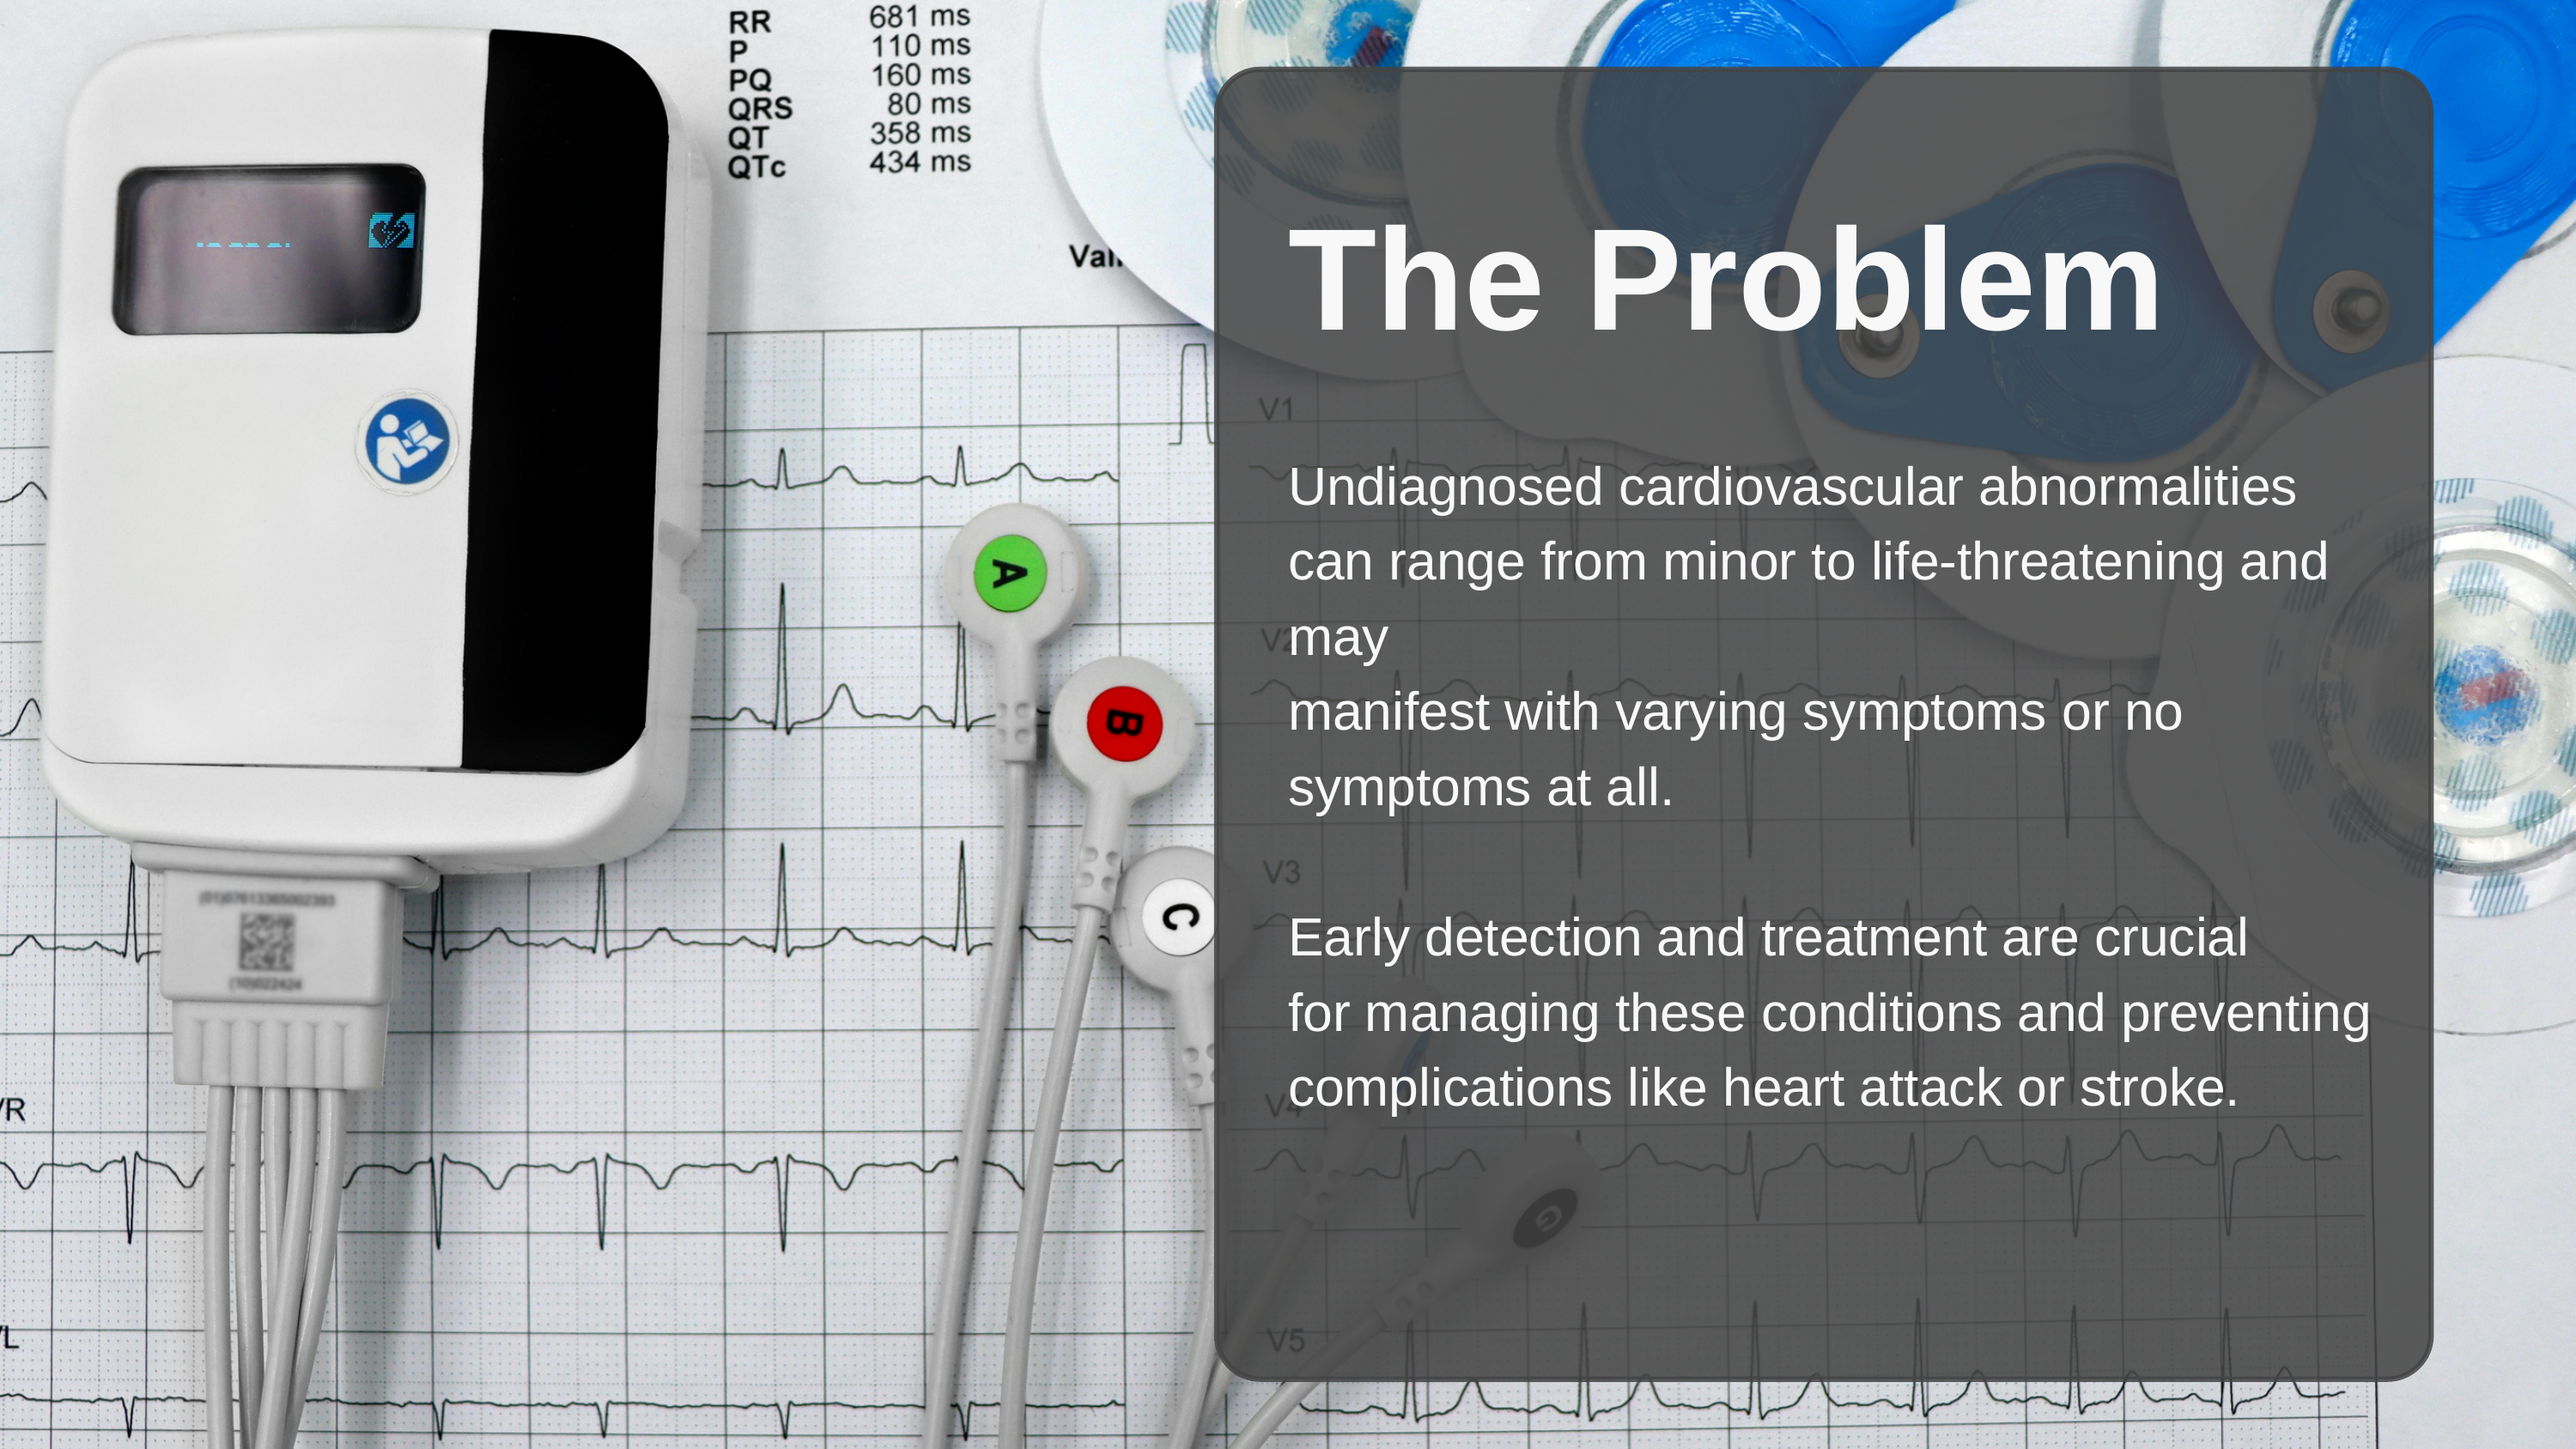

The Problem
Undiagnosed cardiovascular abnormalities can range from minor to life-threatening and may
manifest with varying symptoms or no symptoms at all.

Early detection and treatment are crucial
for managing these conditions and preventing complications like heart attack or stroke.